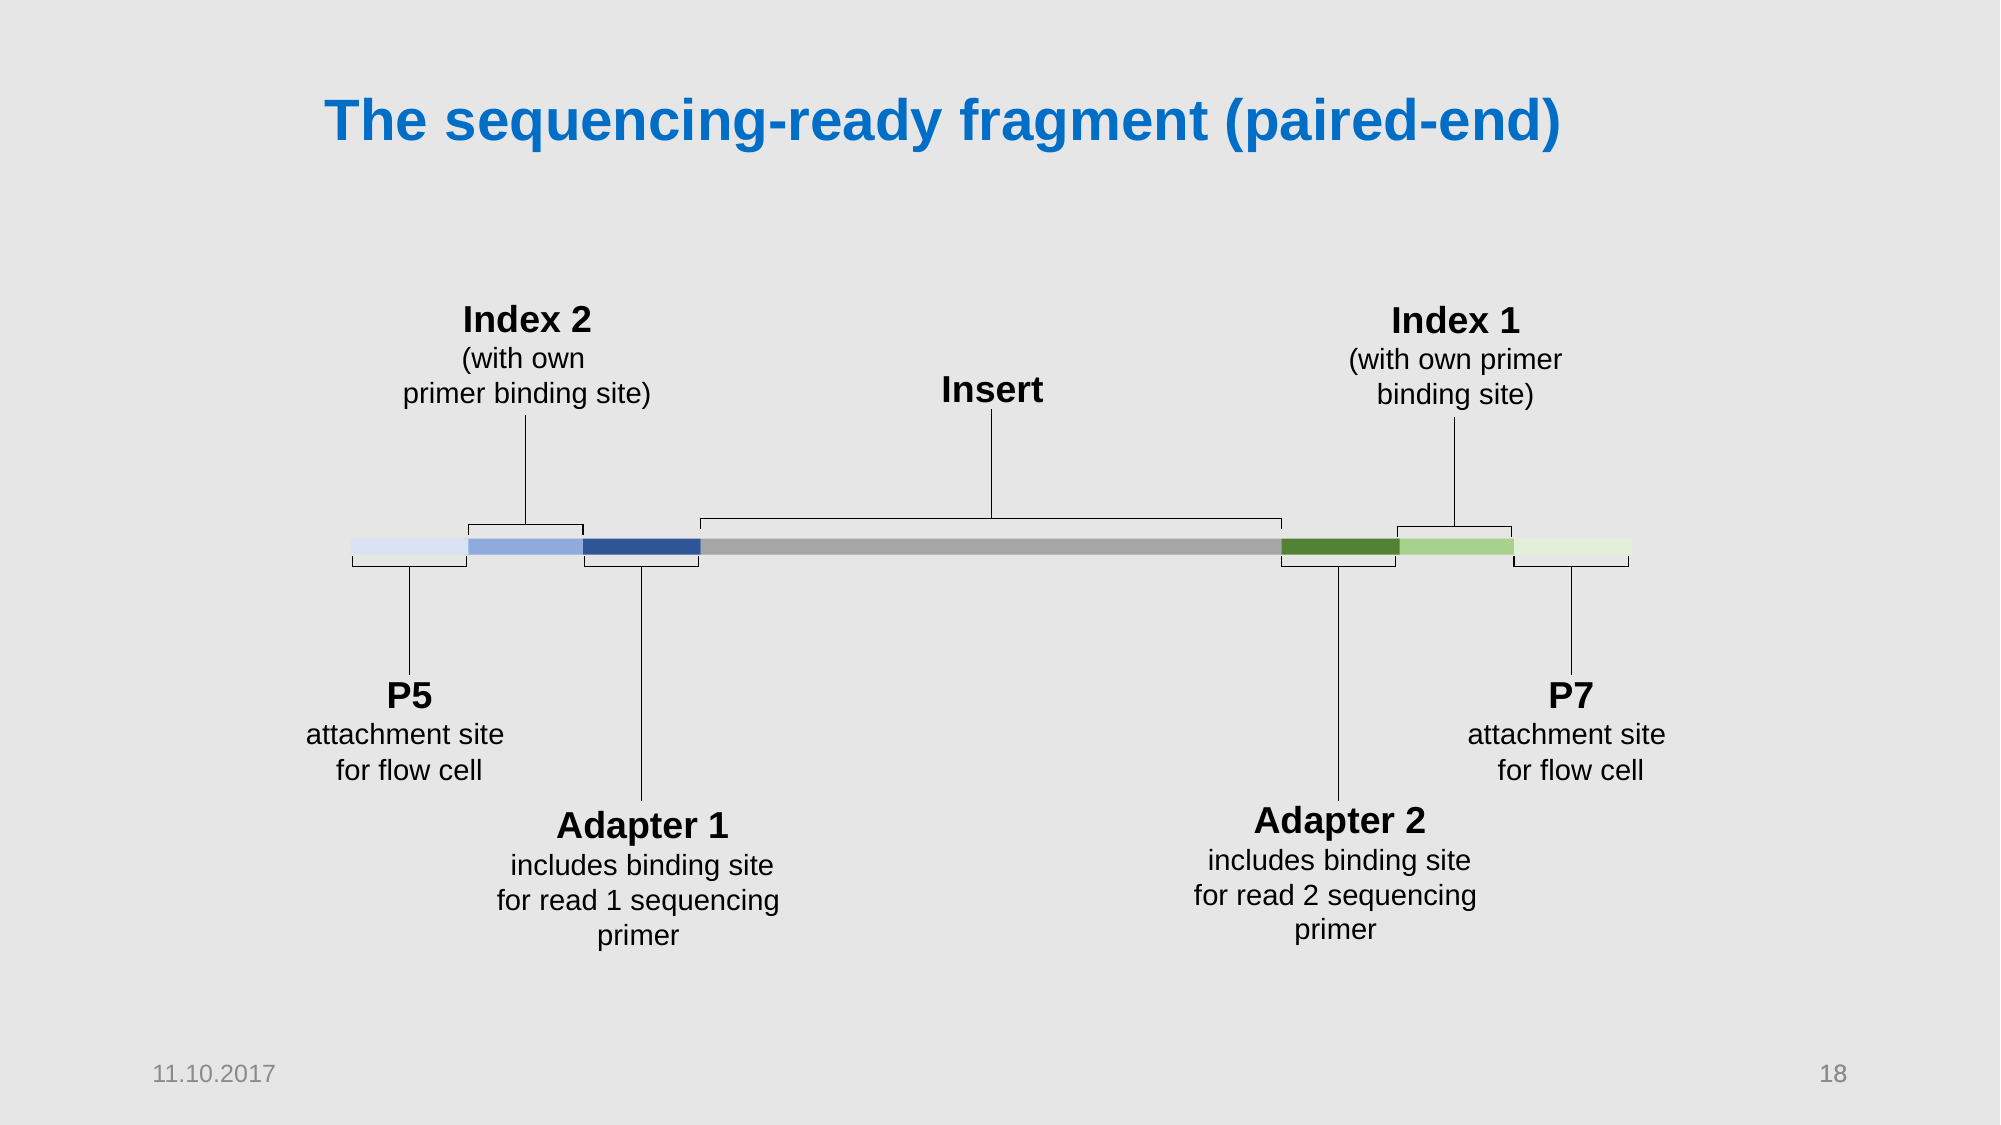

The sequencing-ready fragment (paired-end)
Index 2
(with own
primer binding site)
Index 1
(with own primer
binding site)
Insert

P5
attachment site
for flow cell

P7
attachment site
for flow cell

Adapter 2
includes binding site
for read 2 sequencing
primer
Adapter 1
includes binding site
for read 1 sequencing
primer
11.10.2017
18
18